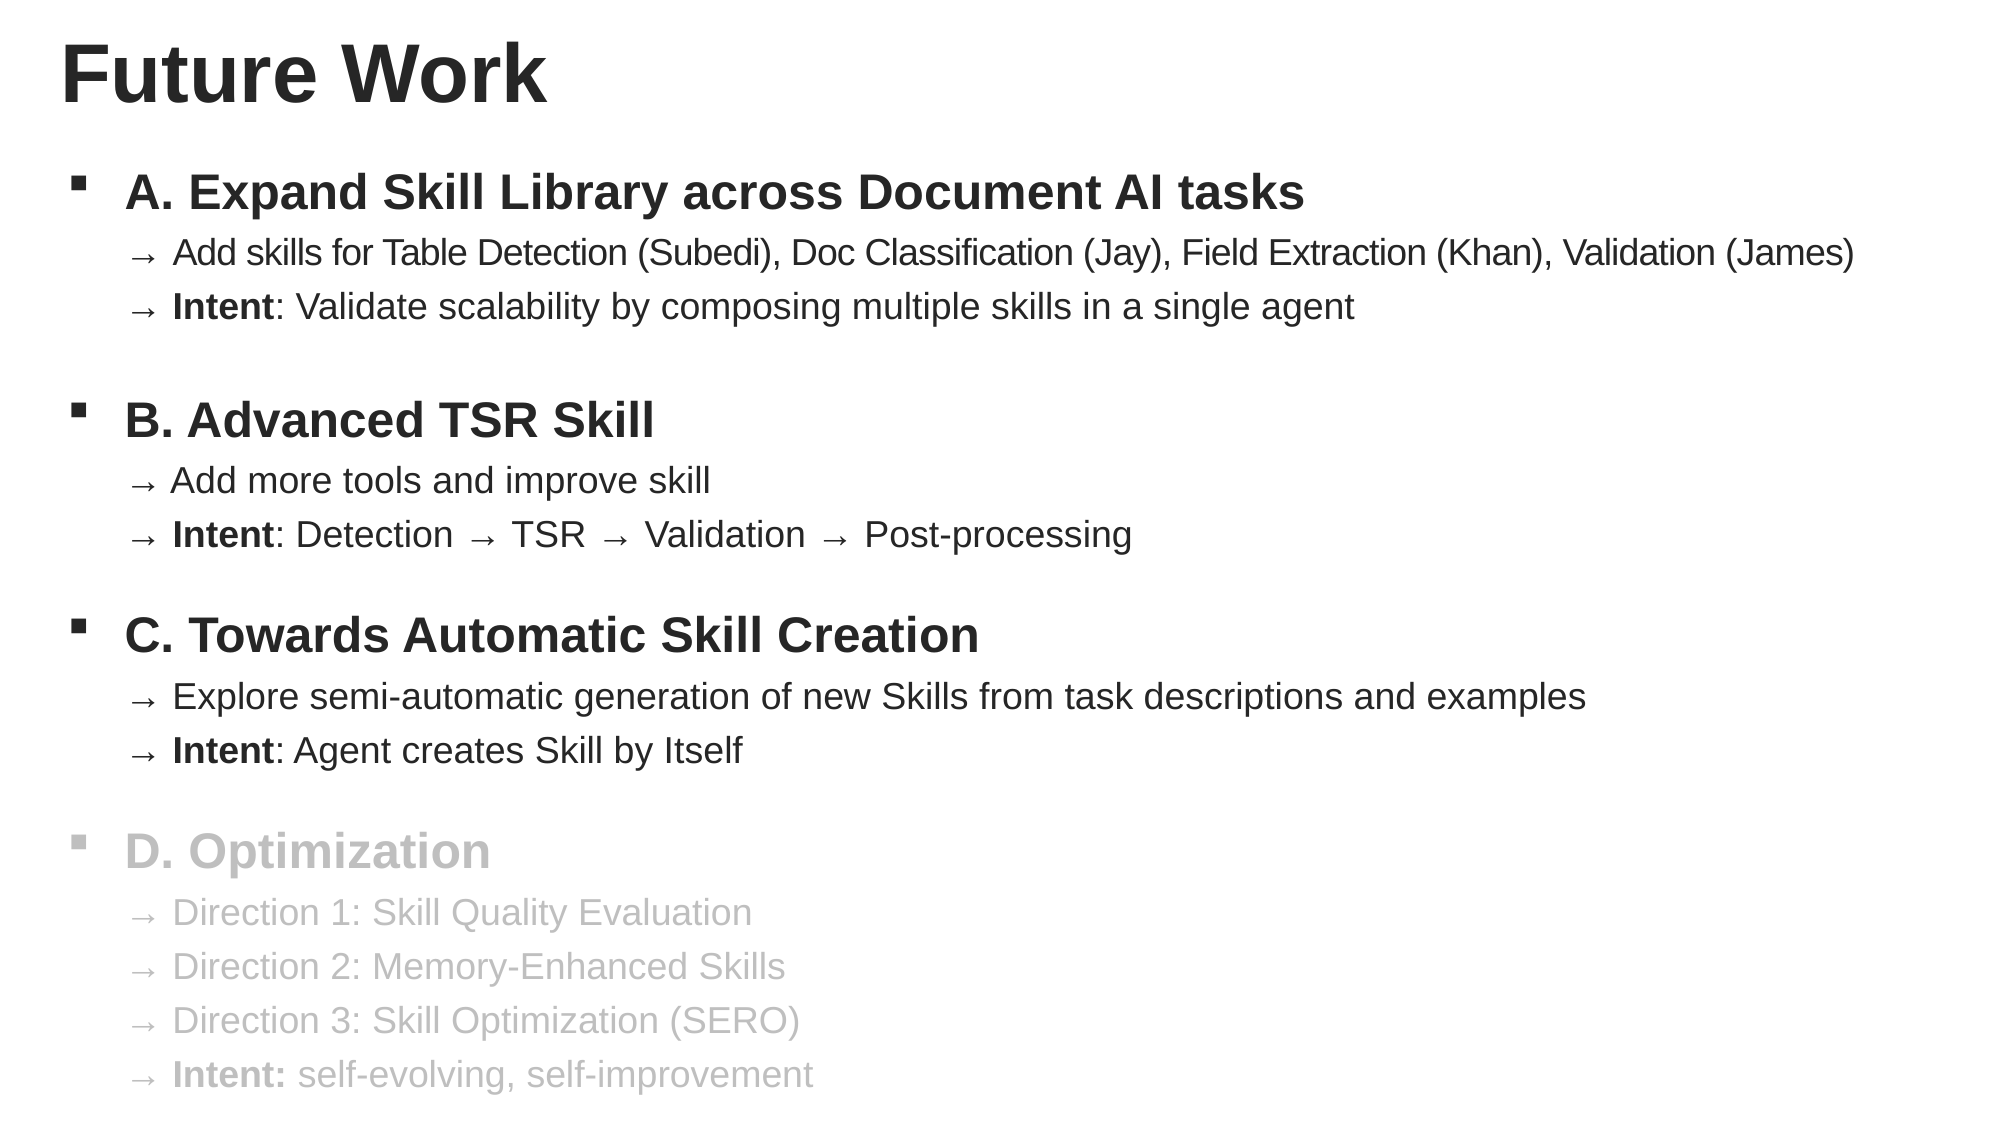

Future Work
A. Expand Skill Library across Document AI tasks
→ Add skills for Table Detection (Subedi), Doc Classification (Jay), Field Extraction (Khan), Validation (James)
→ Intent: Validate scalability by composing multiple skills in a single agent

B. Advanced TSR Skill
→ Add more tools and improve skill
→ Intent: Detection → TSR → Validation → Post-processing

C. Towards Automatic Skill Creation
→ Explore semi-automatic generation of new Skills from task descriptions and examples
→ Intent: Agent creates Skill by Itself

D. Optimization
→ Direction 1: Skill Quality Evaluation
→ Direction 2: Memory-Enhanced Skills
→ Direction 3: Skill Optimization (SERO)
→ Intent: self-evolving, self-improvement